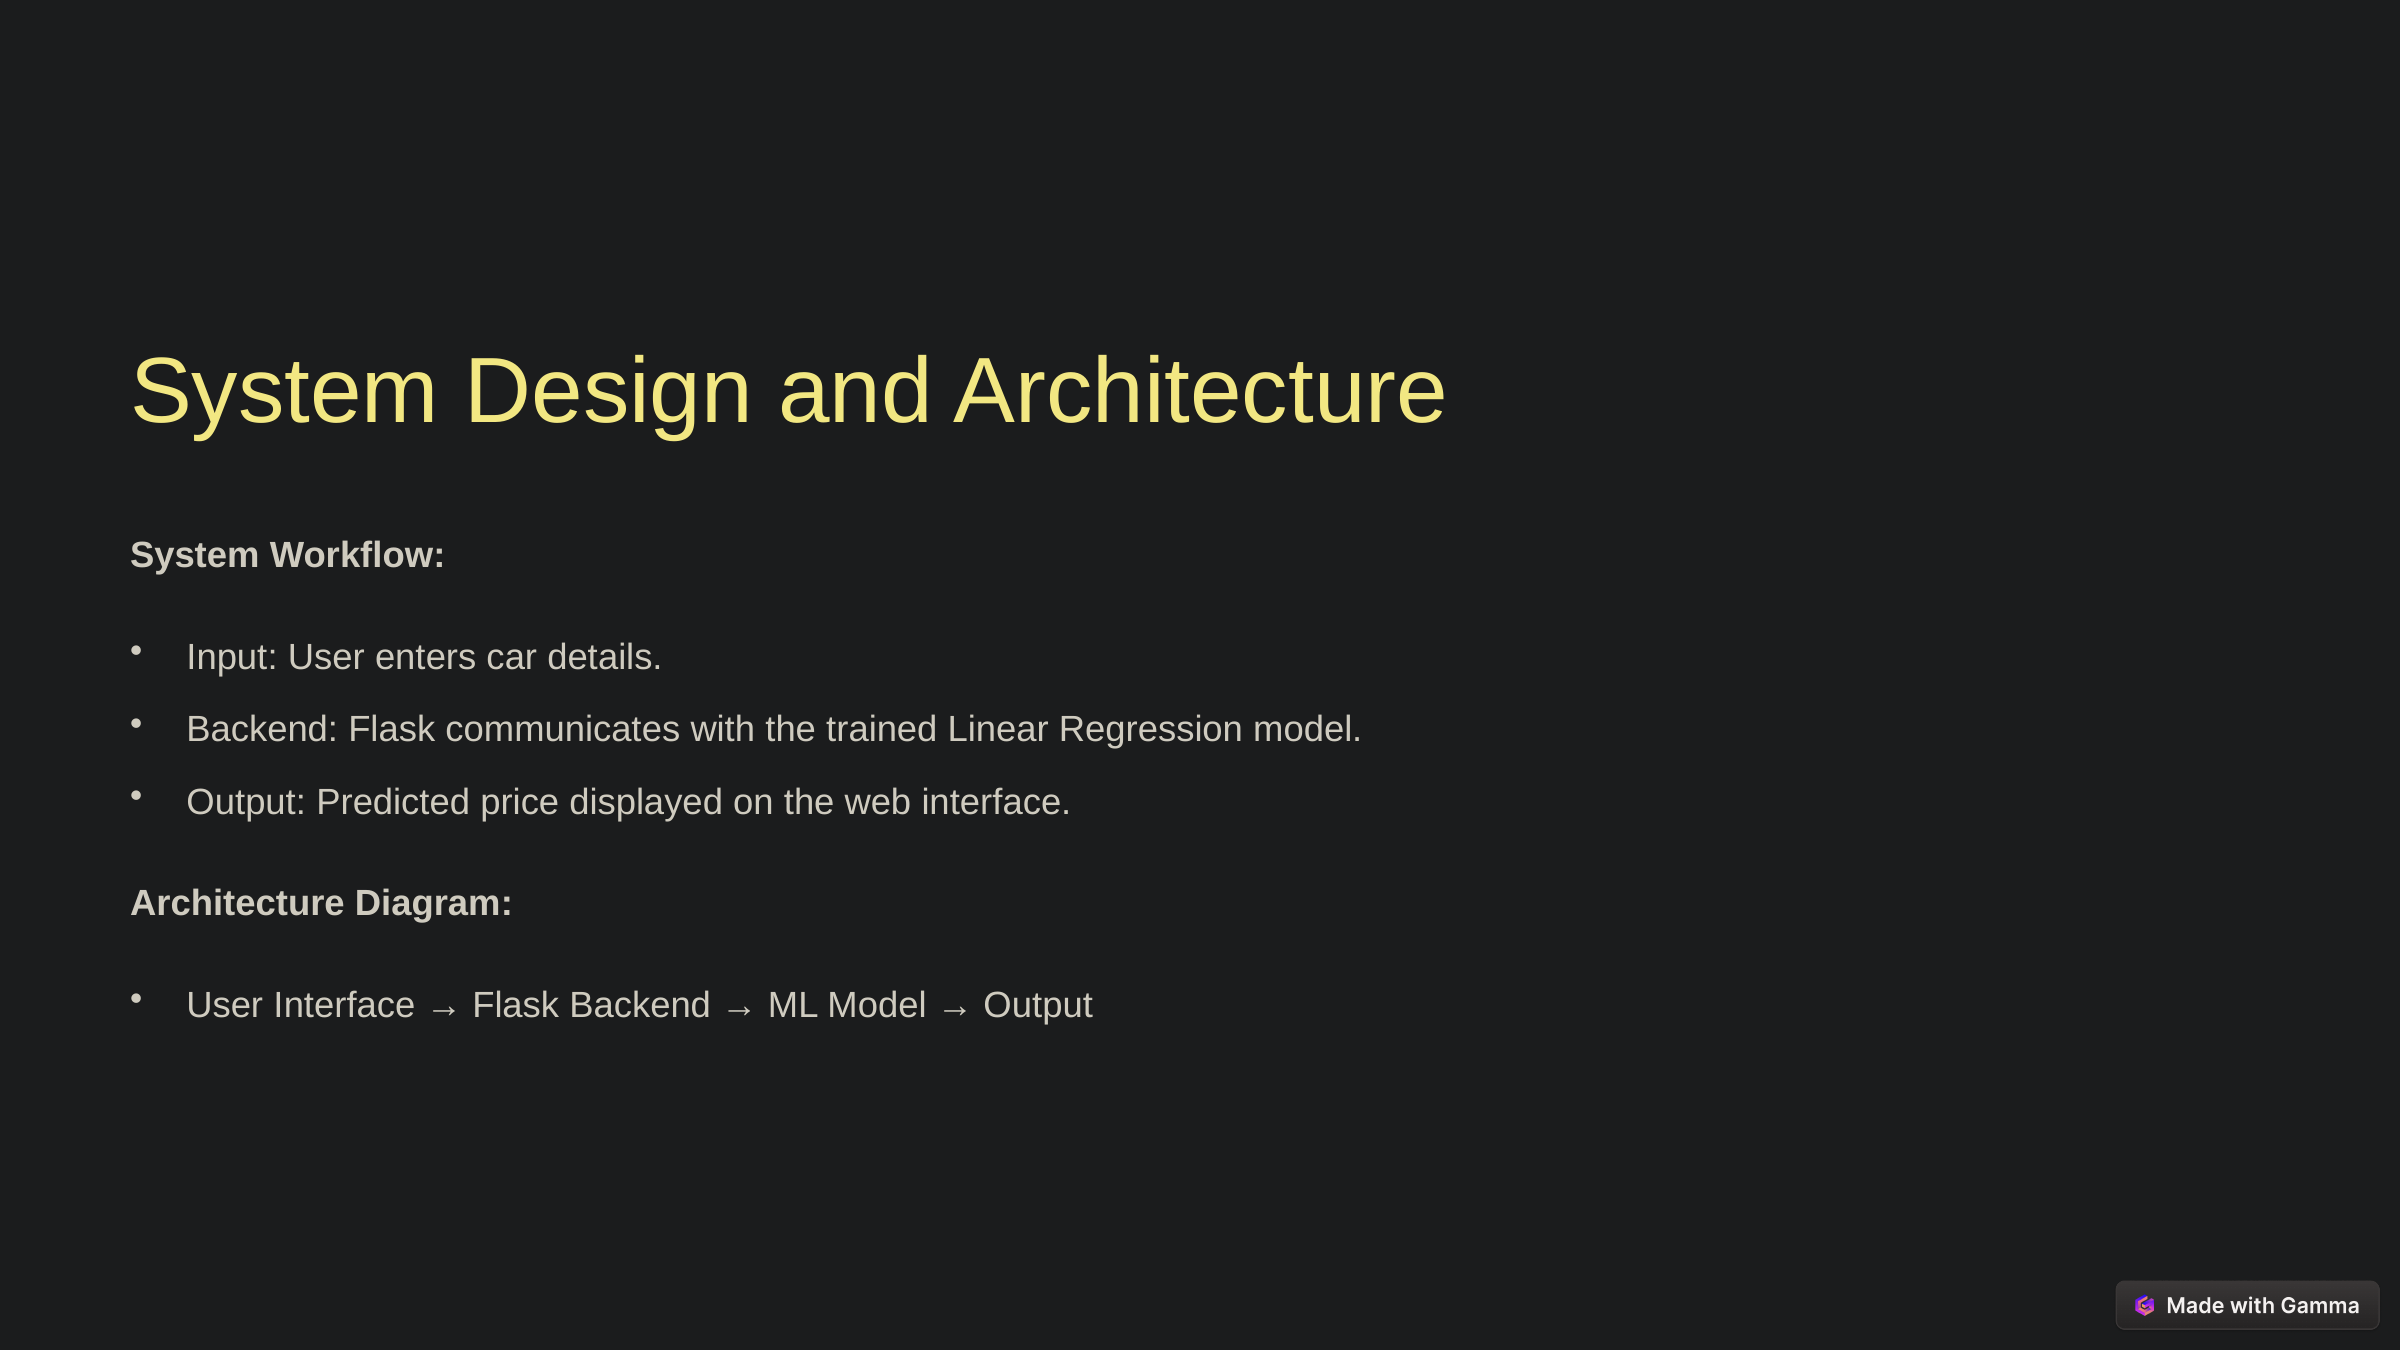

System Design and Architecture
System Workflow:
Input: User enters car details.
Backend: Flask communicates with the trained Linear Regression model.
Output: Predicted price displayed on the web interface.
Architecture Diagram:
User Interface → Flask Backend → ML Model → Output